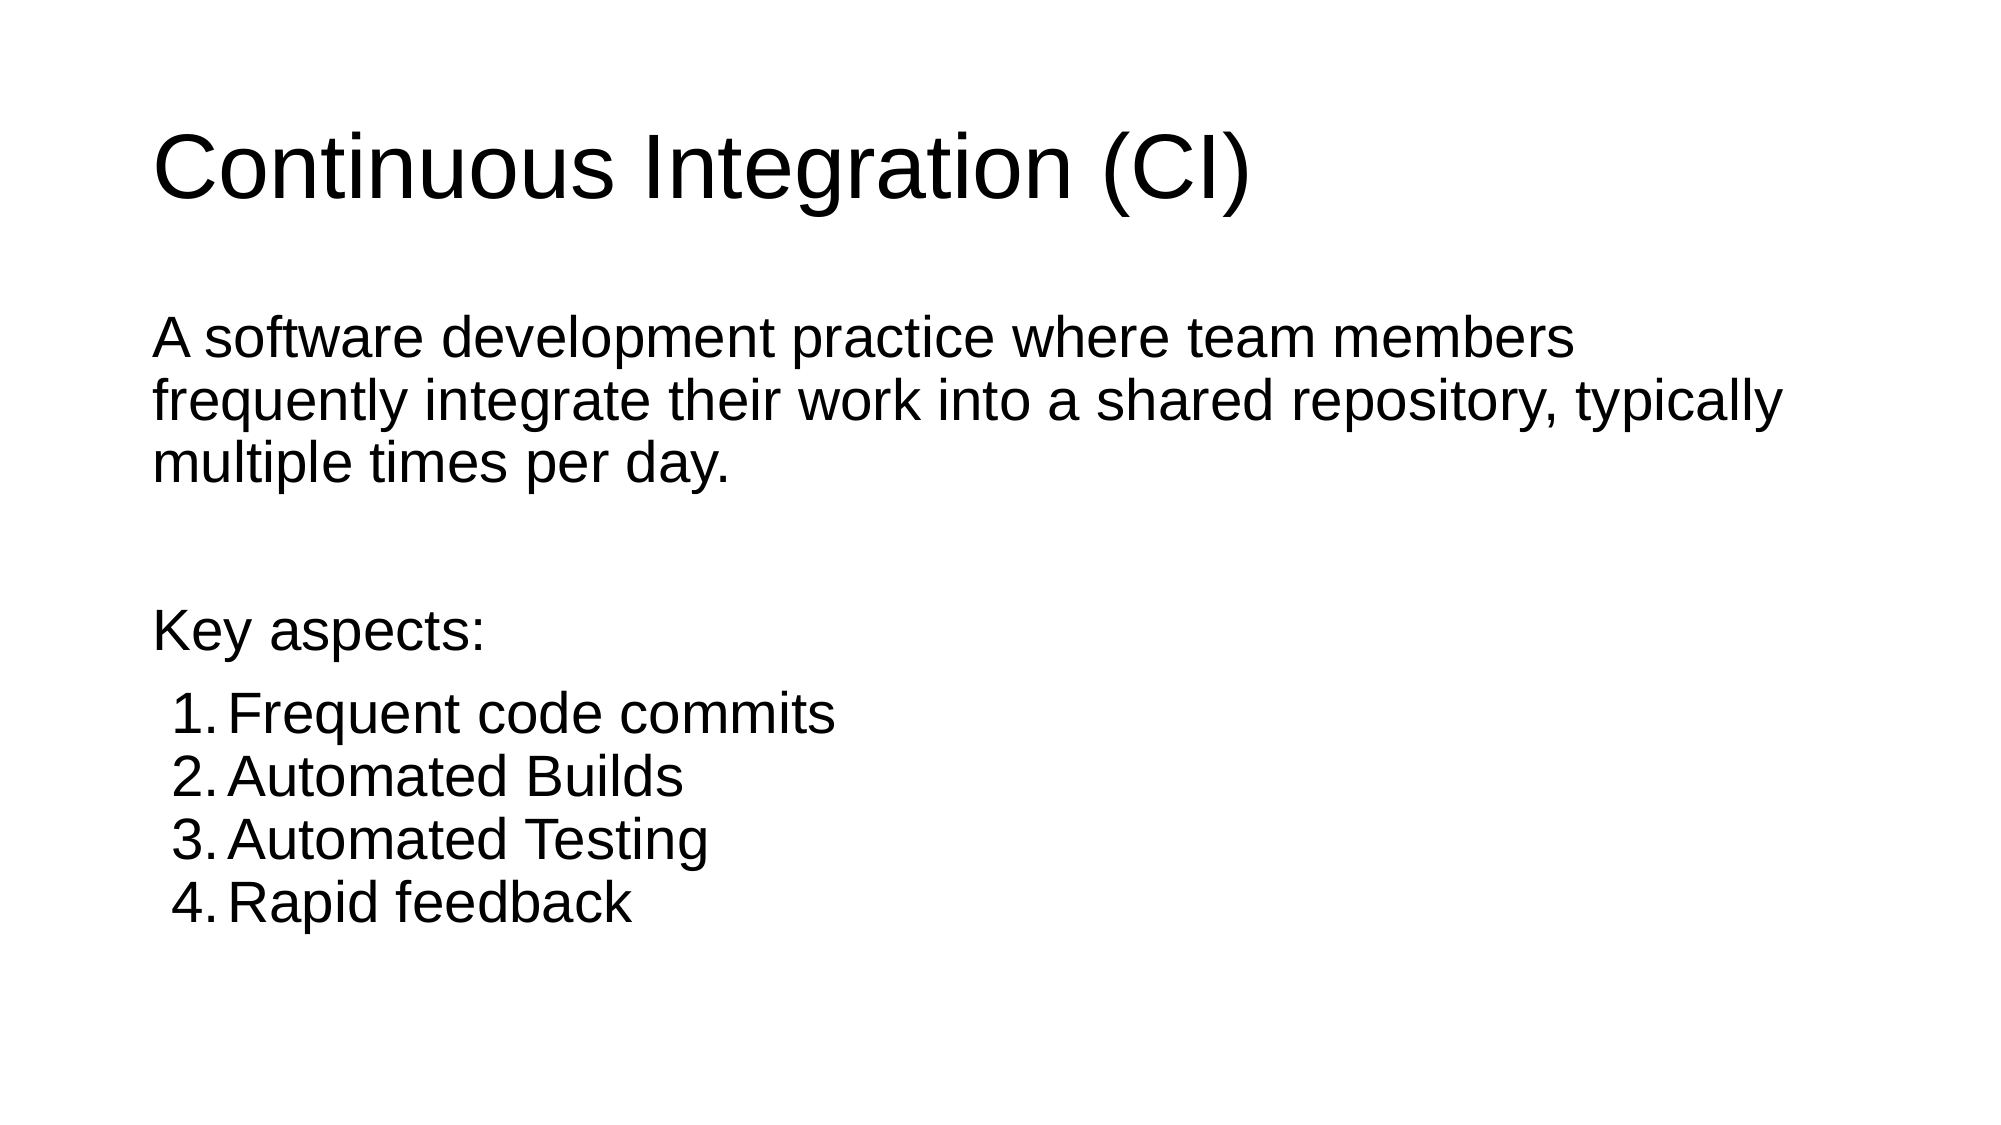

# Continuous Integration (CI)
A software development practice where team members frequently integrate their work into a shared repository, typically multiple times per day.

Key aspects:
Frequent code commits
Automated Builds
Automated Testing
Rapid feedback